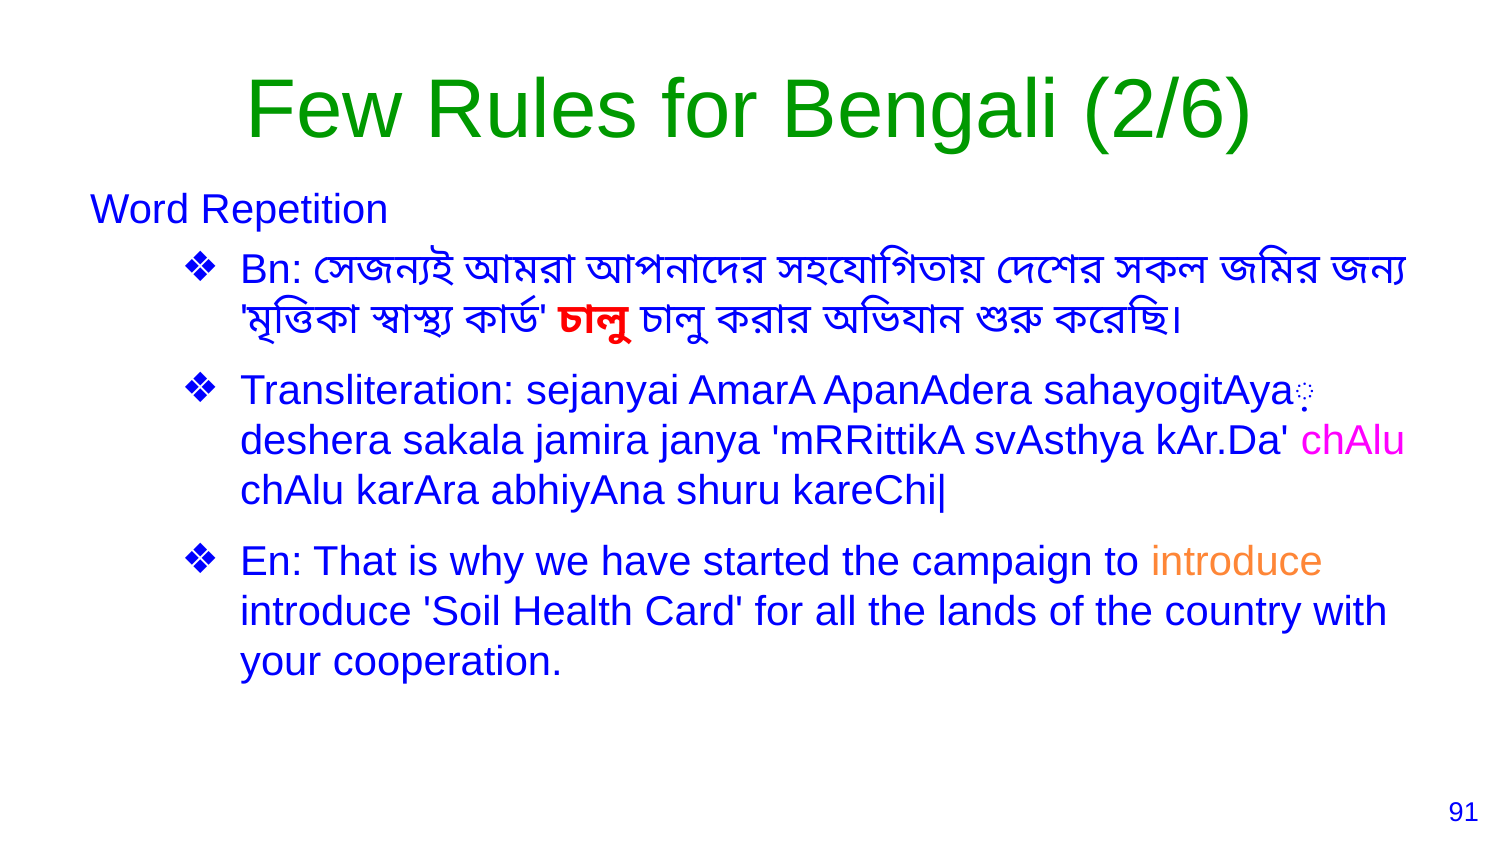

# Few Rules for Bengali (2/6)
Word Repetition
Bn: সেজন্যই আমরা আপনাদের সহযোগিতায় দেশের সকল জমির জন্য 'মৃত্তিকা স্বাস্থ্য কার্ড' চালু চালু করার অভিযান শুরু করেছি।
Transliteration: sejanyai AmarA ApanAdera sahayogitAya় deshera sakala jamira janya 'mRRittikA svAsthya kAr.Da' chAlu chAlu karAra abhiyAna shuru kareChi|
En: That is why we have started the campaign to introduce introduce 'Soil Health Card' for all the lands of the country with your cooperation.
91